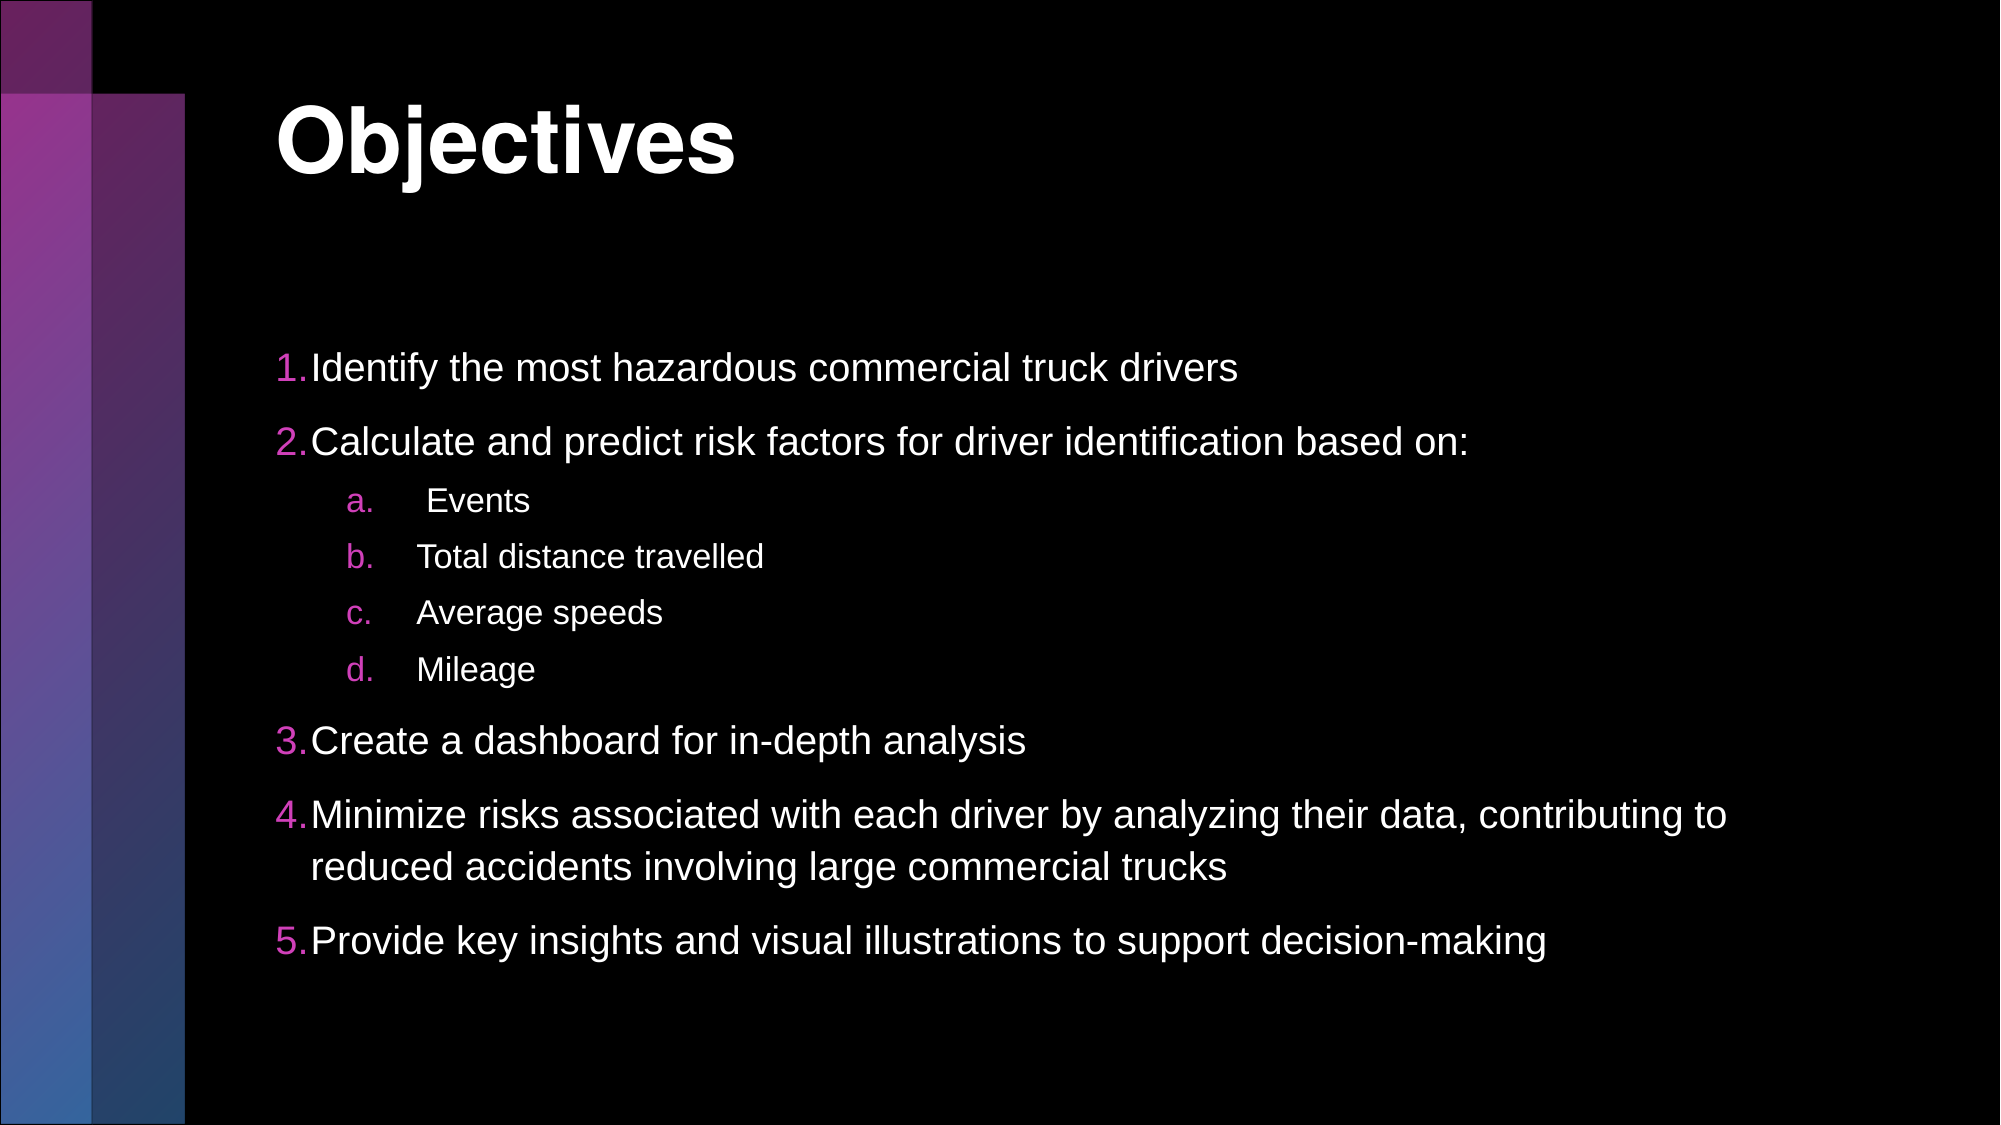

# Objectives
Identify the most hazardous commercial truck drivers
Calculate and predict risk factors for driver identification based on:
 Events
Total distance travelled
Average speeds
Mileage
Create a dashboard for in-depth analysis
Minimize risks associated with each driver by analyzing their data, contributing to reduced accidents involving large commercial trucks
Provide key insights and visual illustrations to support decision-making